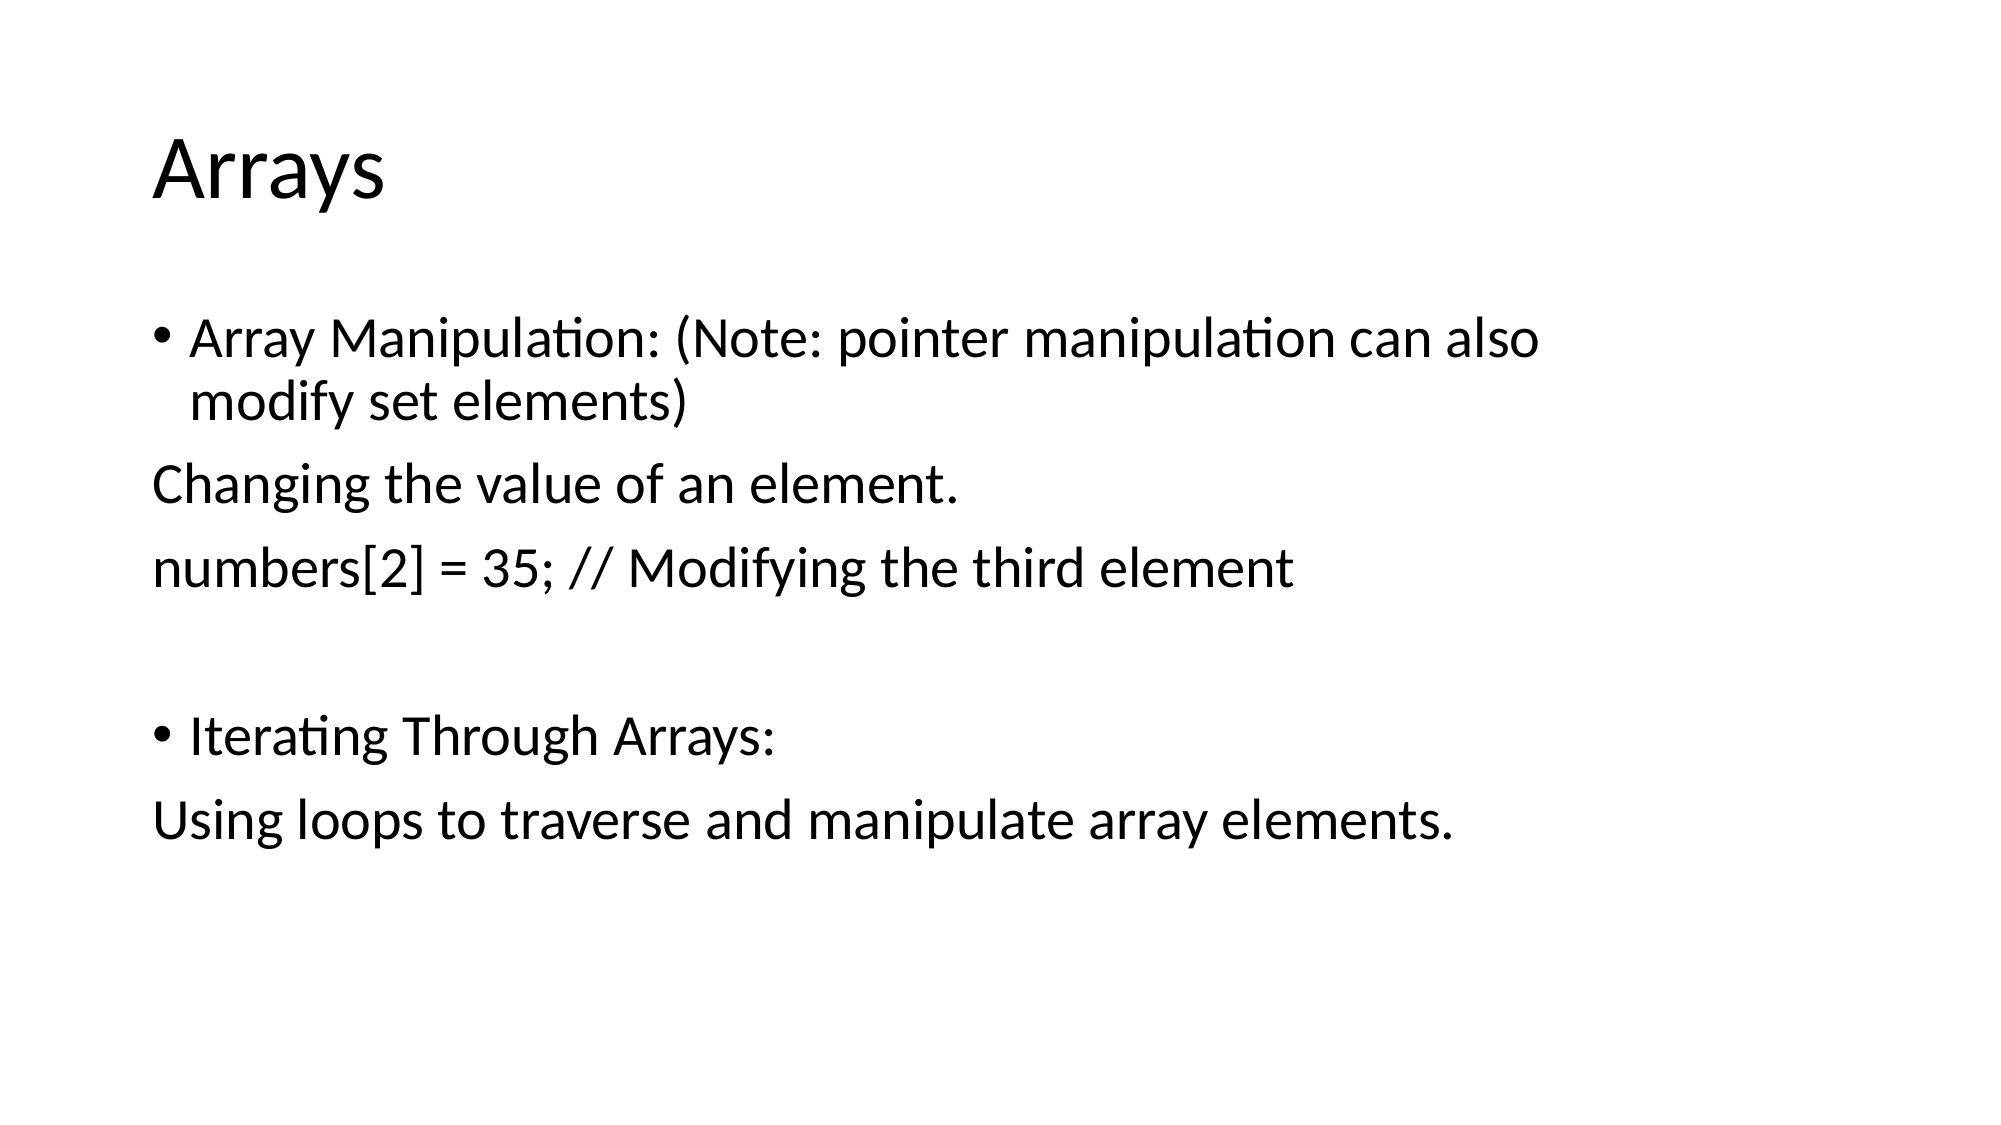

# Arrays
Array Manipulation: (Note: pointer manipulation can also modify set elements)
Changing the value of an element.
numbers[2] = 35; // Modifying the third element

Iterating Through Arrays:
Using loops to traverse and manipulate array elements.